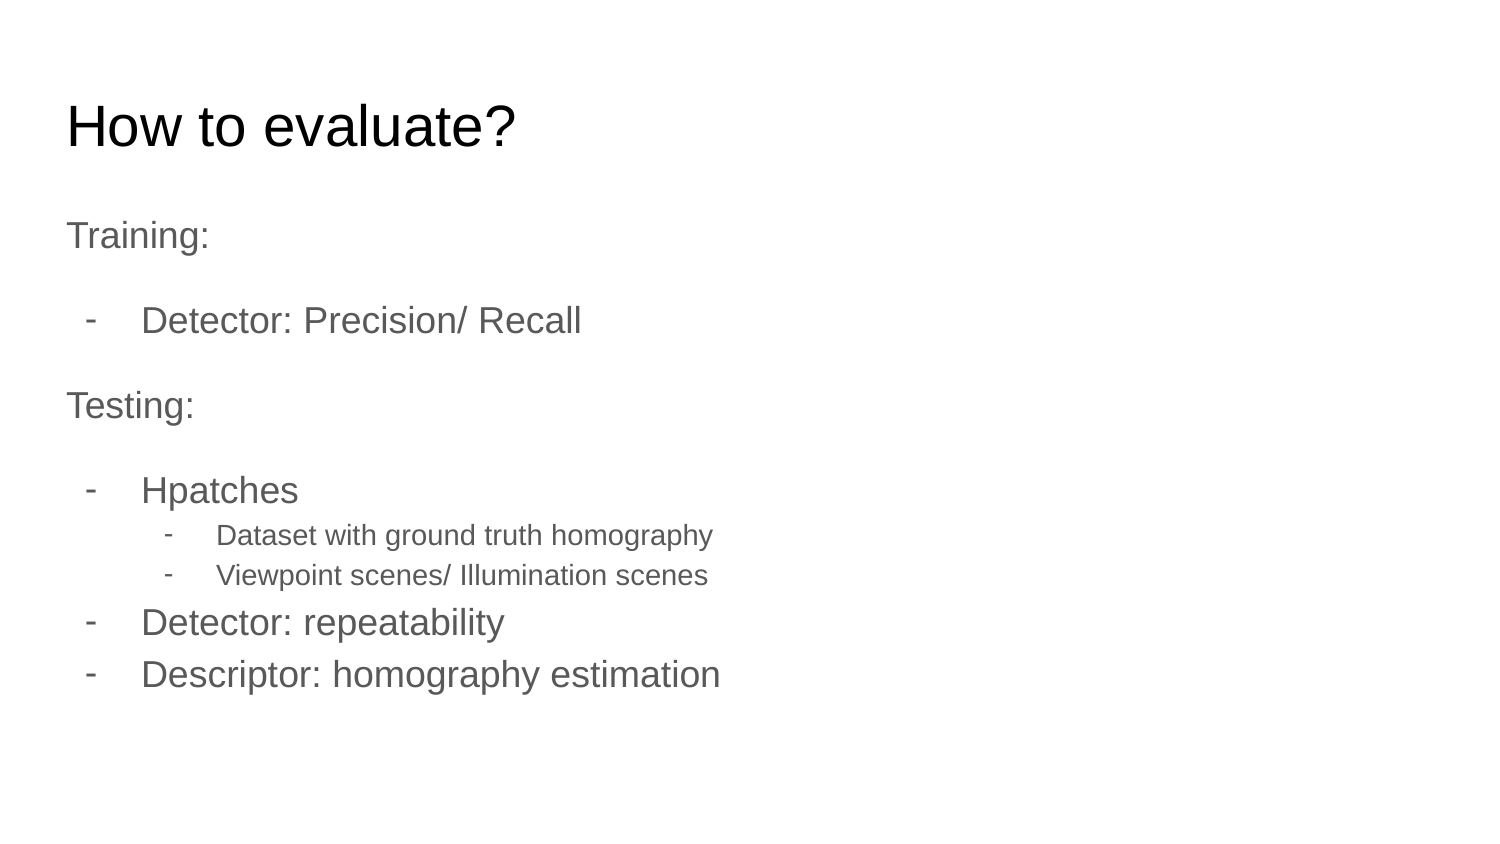

# How to evaluate?
Training:
Detector: Precision/ Recall
Testing:
Hpatches
Dataset with ground truth homography
Viewpoint scenes/ Illumination scenes
Detector: repeatability
Descriptor: homography estimation